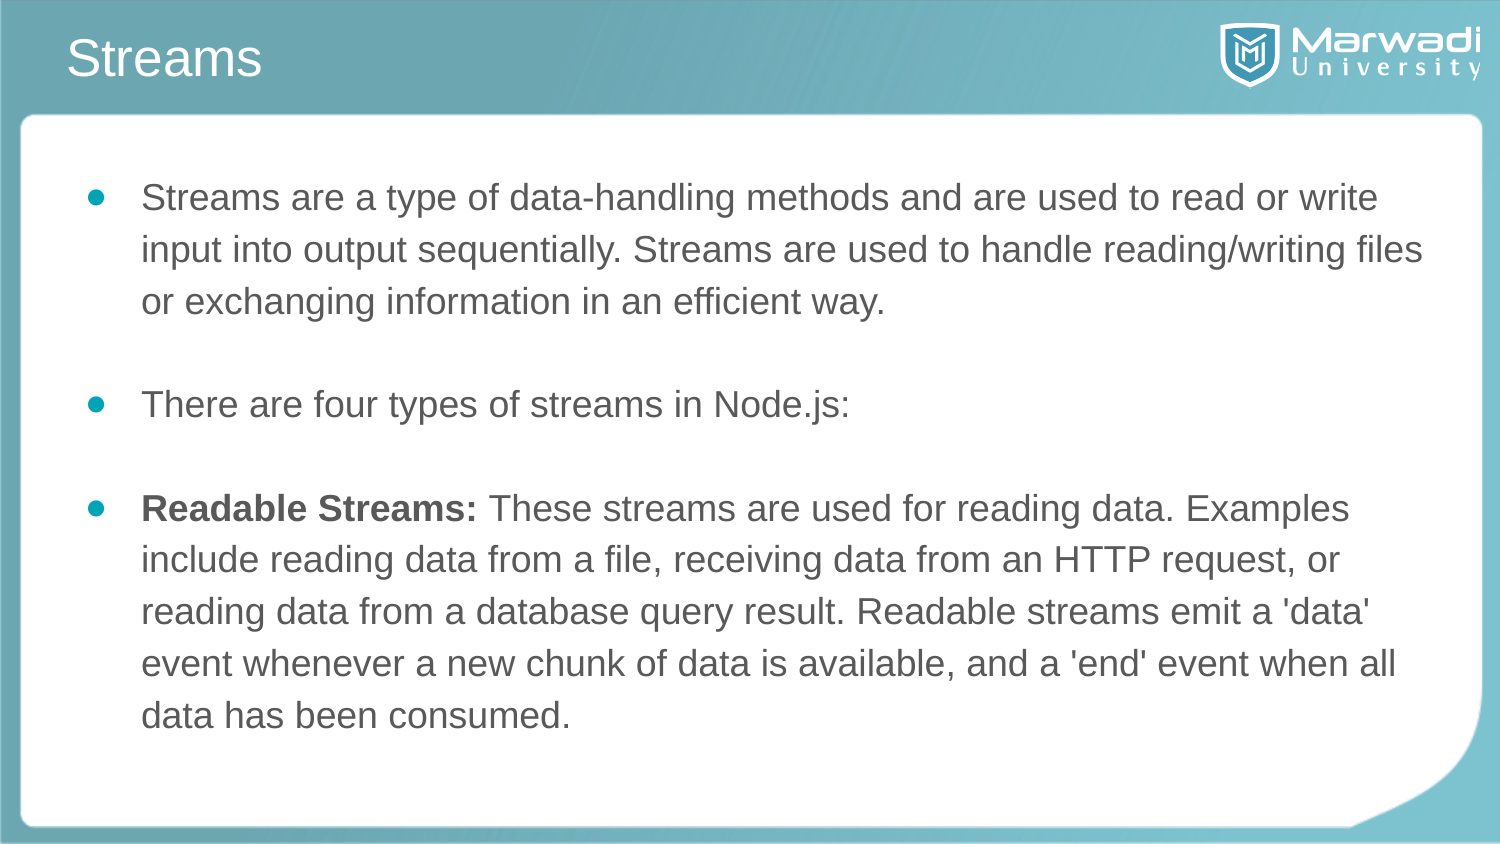

# Streams
Streams are a type of data-handling methods and are used to read or write input into output sequentially. Streams are used to handle reading/writing files or exchanging information in an efficient way.

There are four types of streams in Node.js:

Readable Streams: These streams are used for reading data. Examples include reading data from a file, receiving data from an HTTP request, or reading data from a database query result. Readable streams emit a 'data' event whenever a new chunk of data is available, and a 'end' event when all data has been consumed.